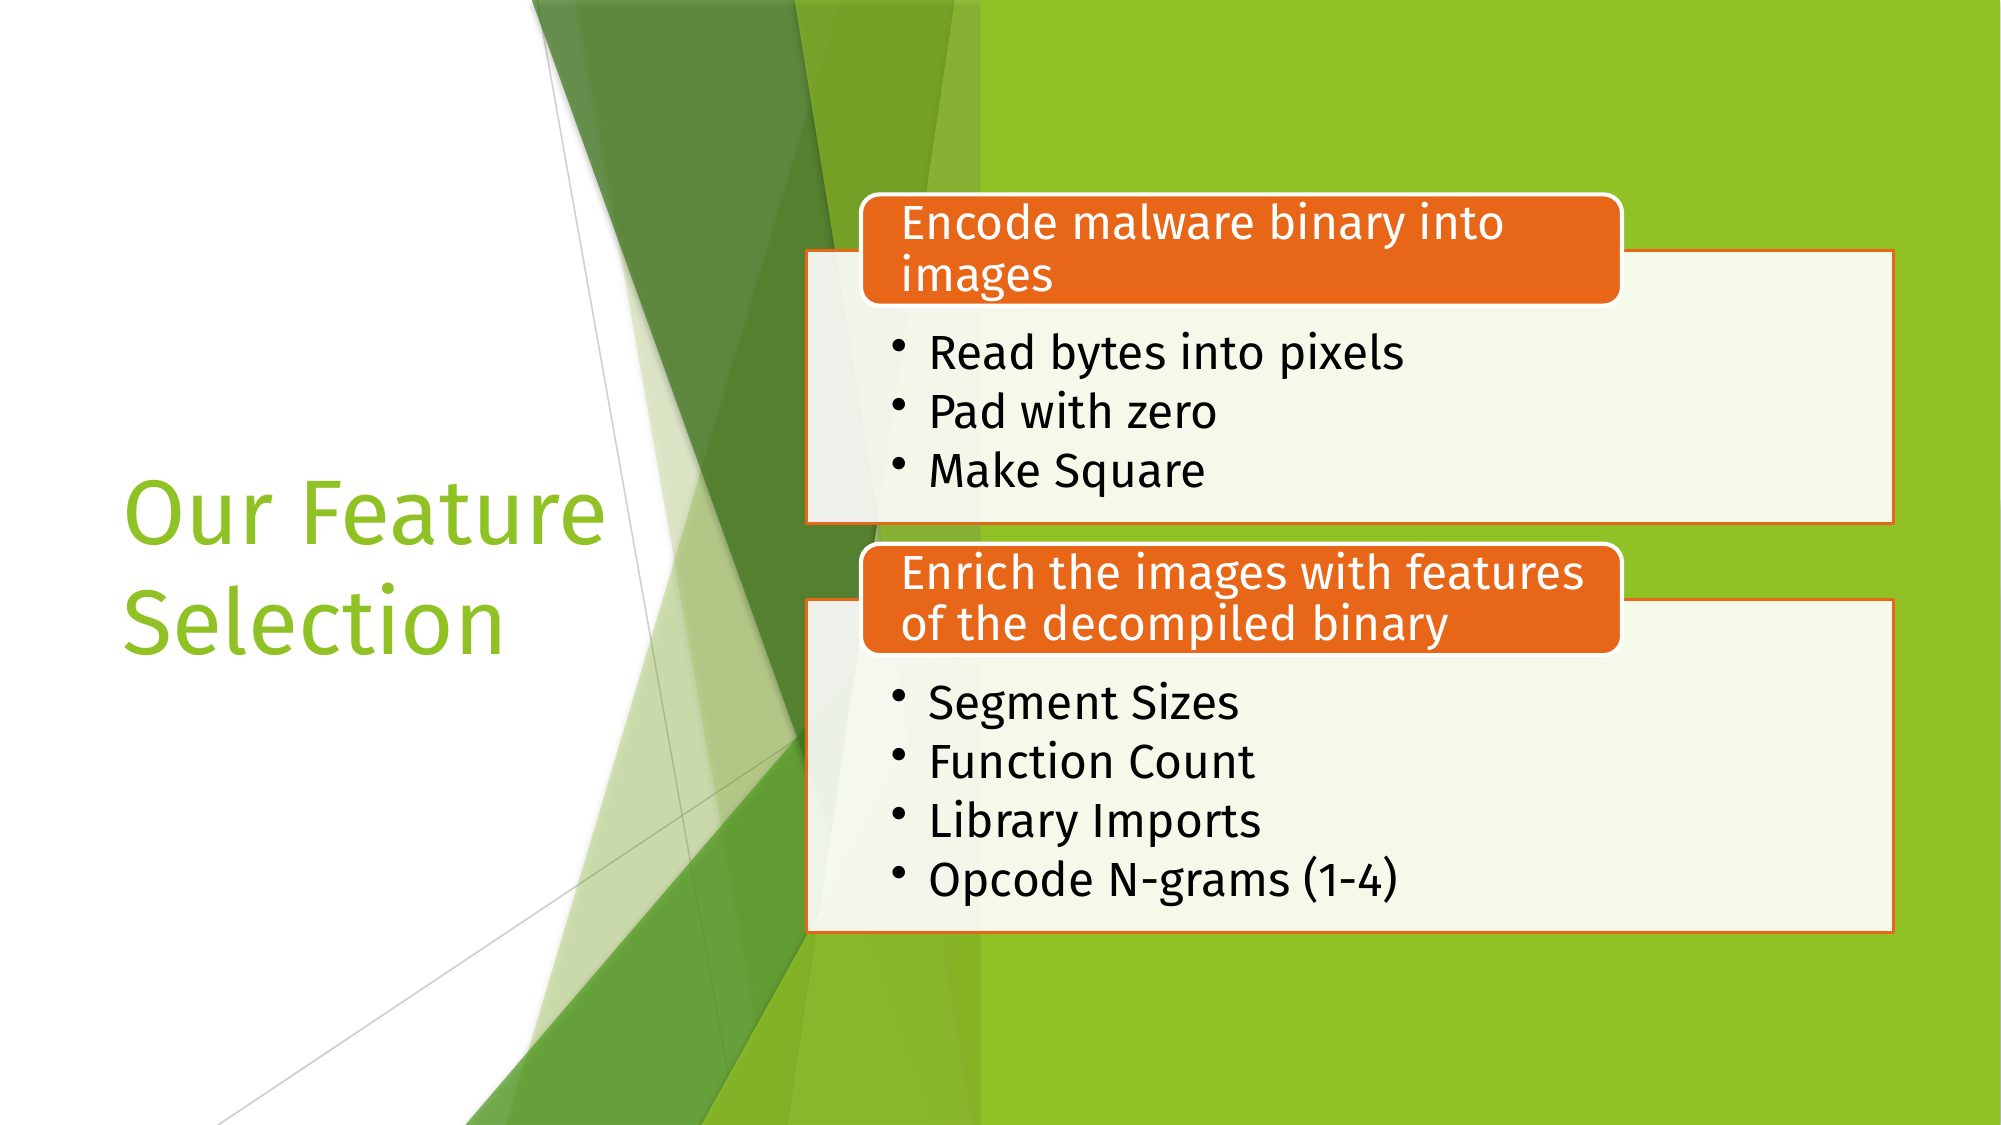

Read bytes into pixels
Pad with zero
Make Square
Encode malware binary into images
Segment Sizes
Function Count
Library Imports
Opcode N-grams (1-4)
Enrich the images with features of the decompiled binary
# Our Feature Selection